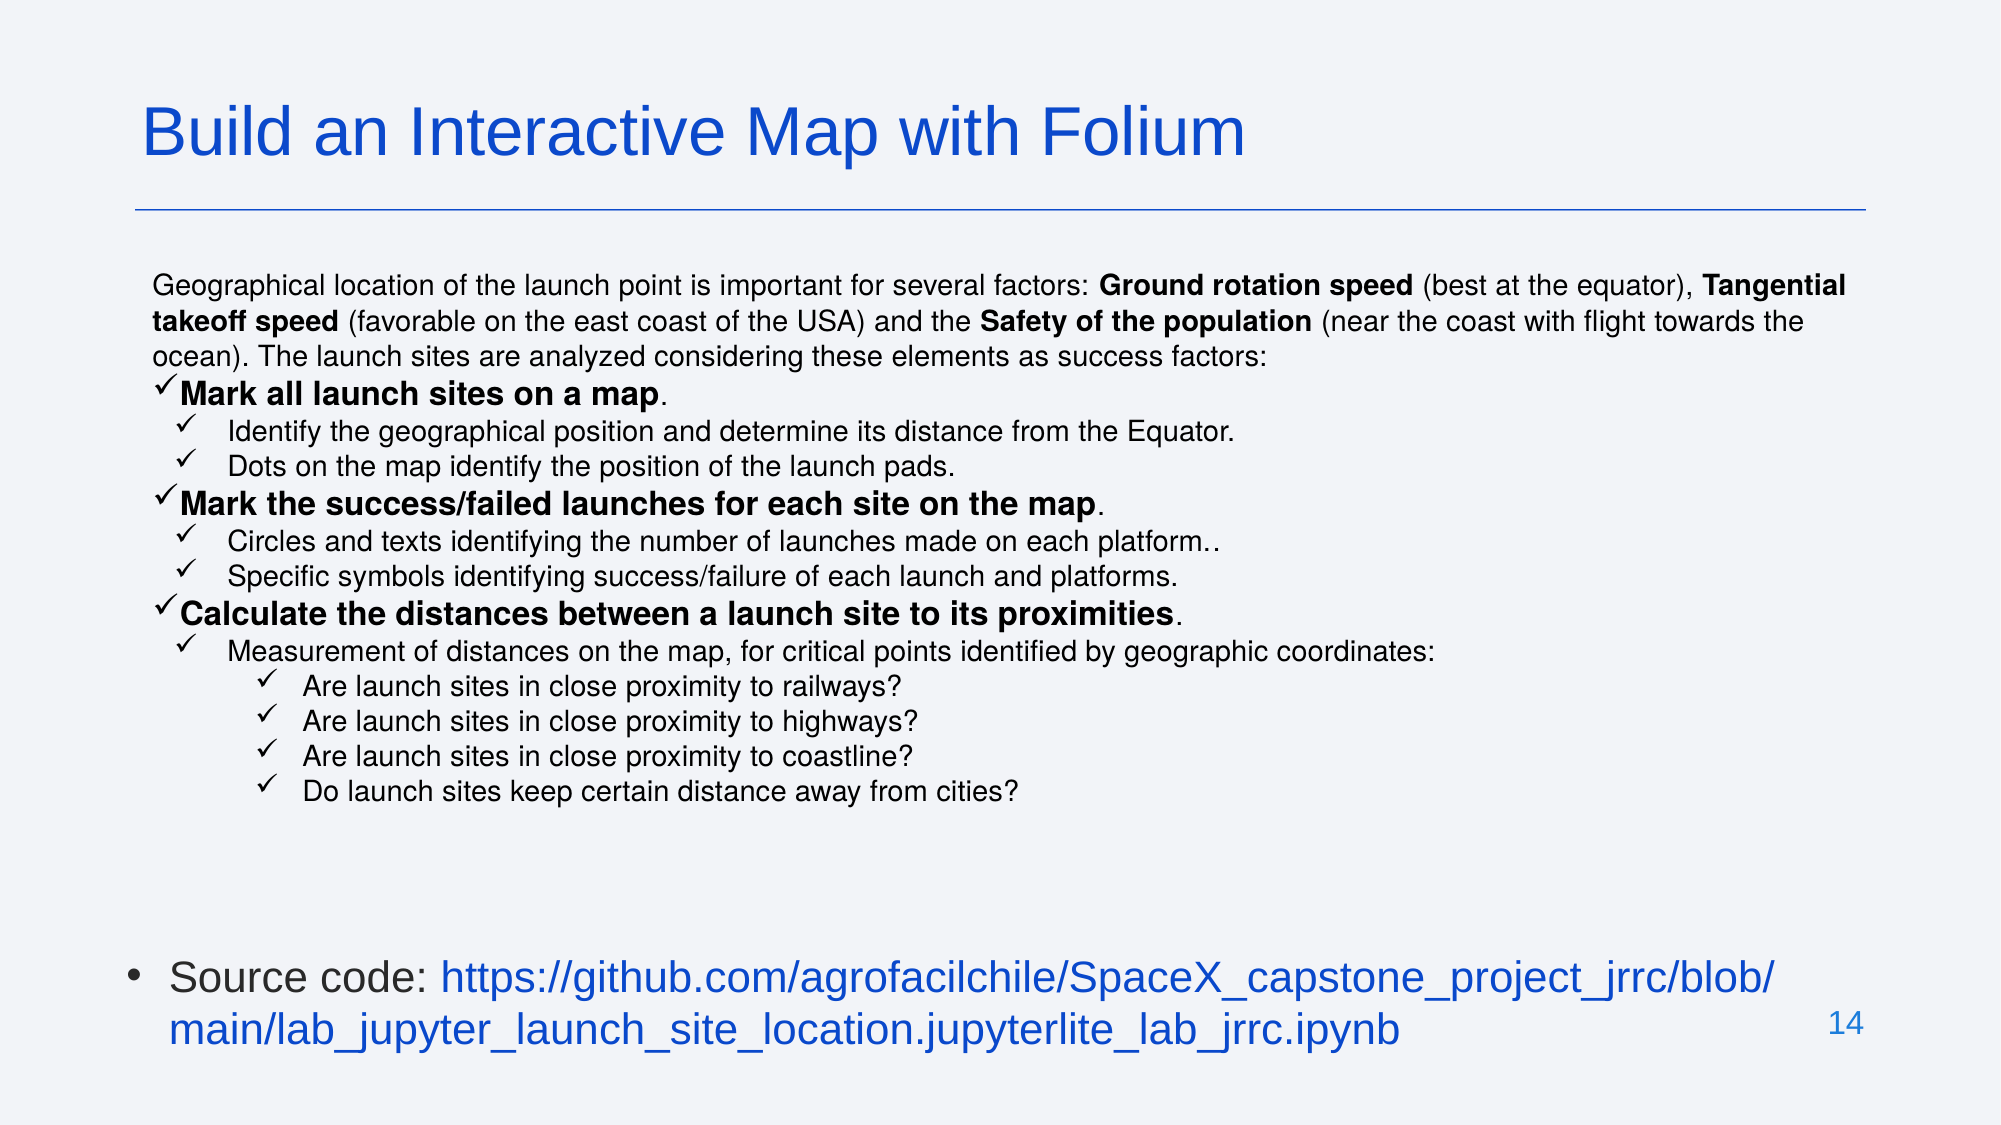

Build an Interactive Map with Folium
Geographical location of the launch point is important for several factors: Ground rotation speed (best at the equator), Tangential takeoff speed (favorable on the east coast of the USA) and the Safety of the population (near the coast with flight towards the ocean). The launch sites are analyzed considering these elements as success factors:
Mark all launch sites on a map.
Identify the geographical position and determine its distance from the Equator.
Dots on the map identify the position of the launch pads.
Mark the success/failed launches for each site on the map.
Circles and texts identifying the number of launches made on each platform..
Specific symbols identifying success/failure of each launch and platforms.
Calculate the distances between a launch site to its proximities.
Measurement of distances on the map, for critical points identified by geographic coordinates:
Are launch sites in close proximity to railways?
Are launch sites in close proximity to highways?
Are launch sites in close proximity to coastline?
Do launch sites keep certain distance away from cities?

Source code: https://github.com/agrofacilchile/SpaceX_capstone_project_jrrc/blob/main/lab_jupyter_launch_site_location.jupyterlite_lab_jrrc.ipynb

14